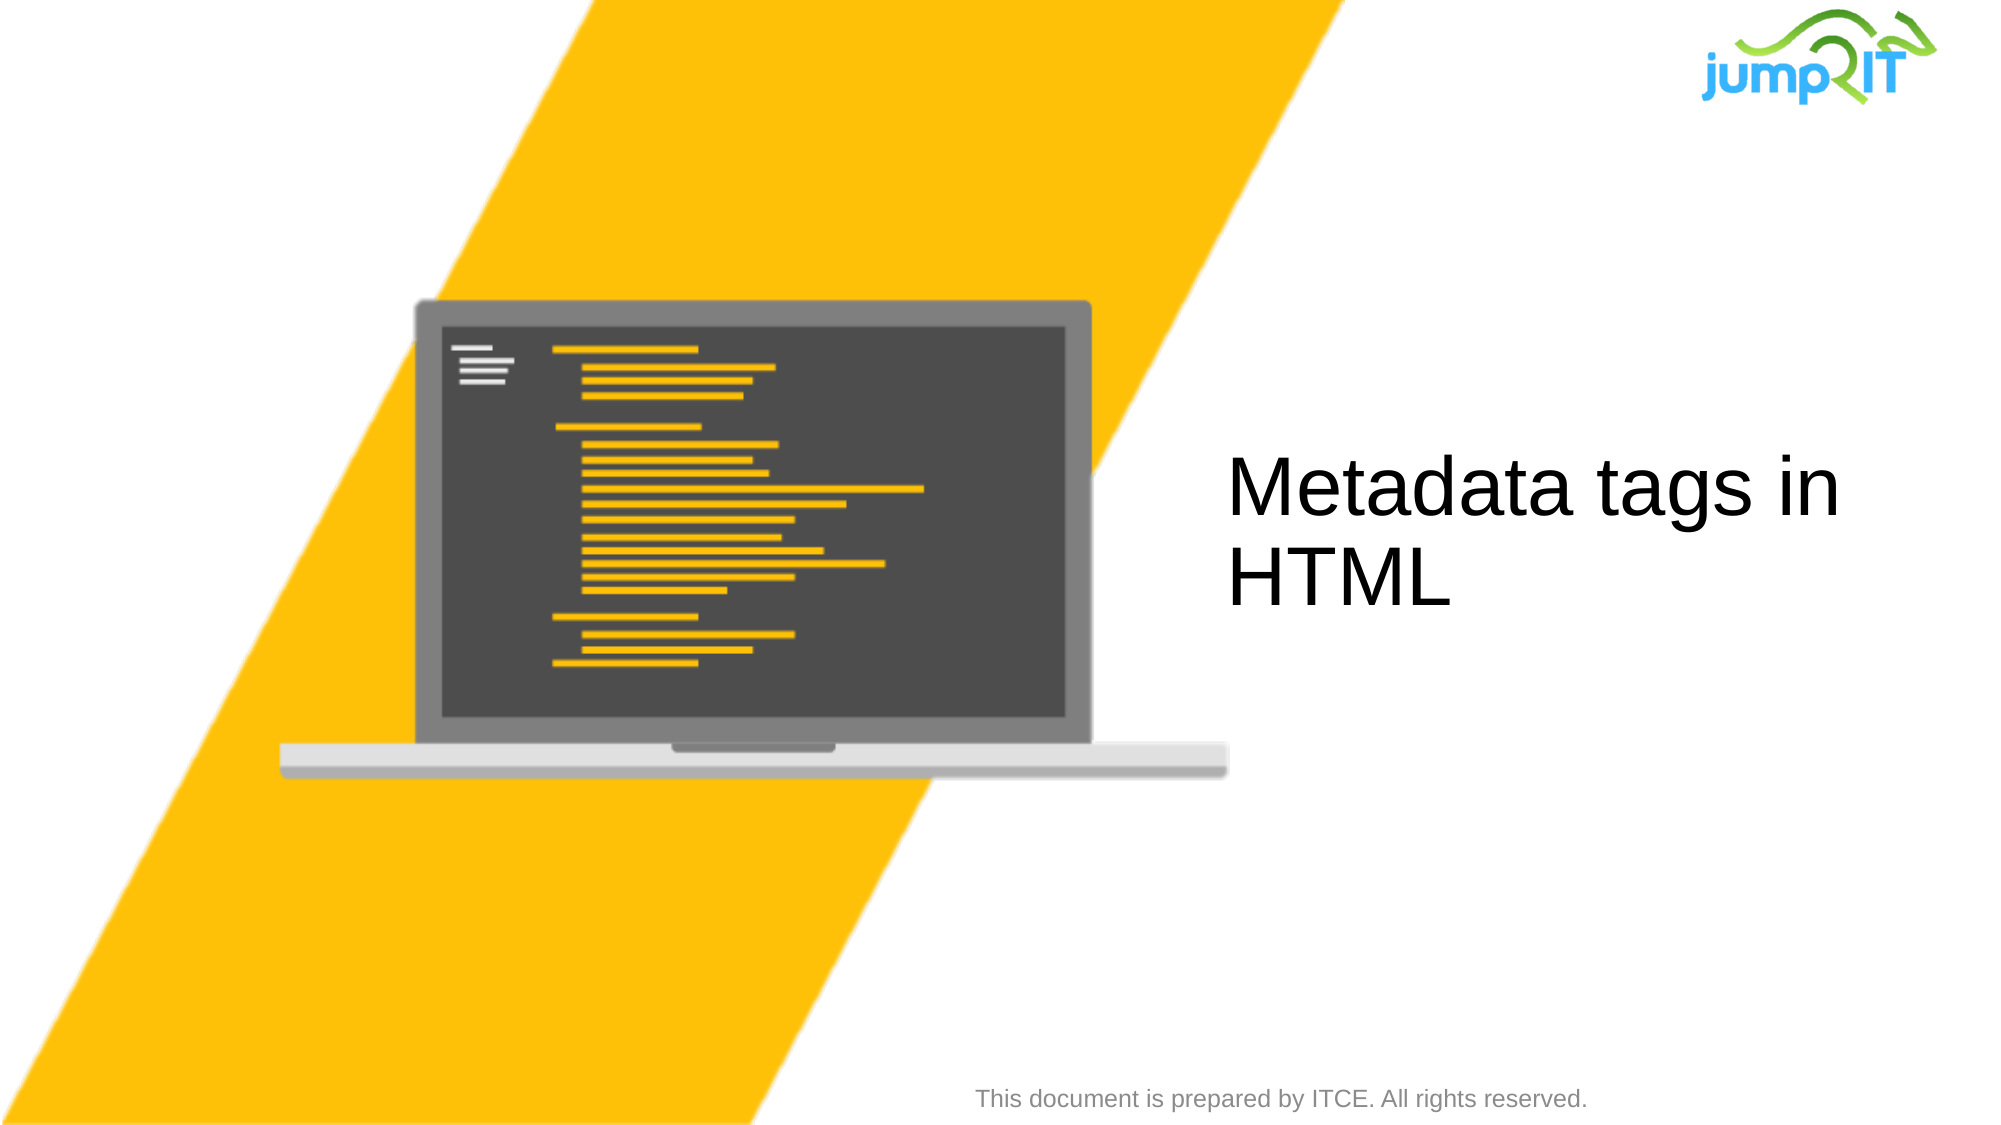

# Metadata tags in HTML
This document is prepared by ITCE. All rights reserved.